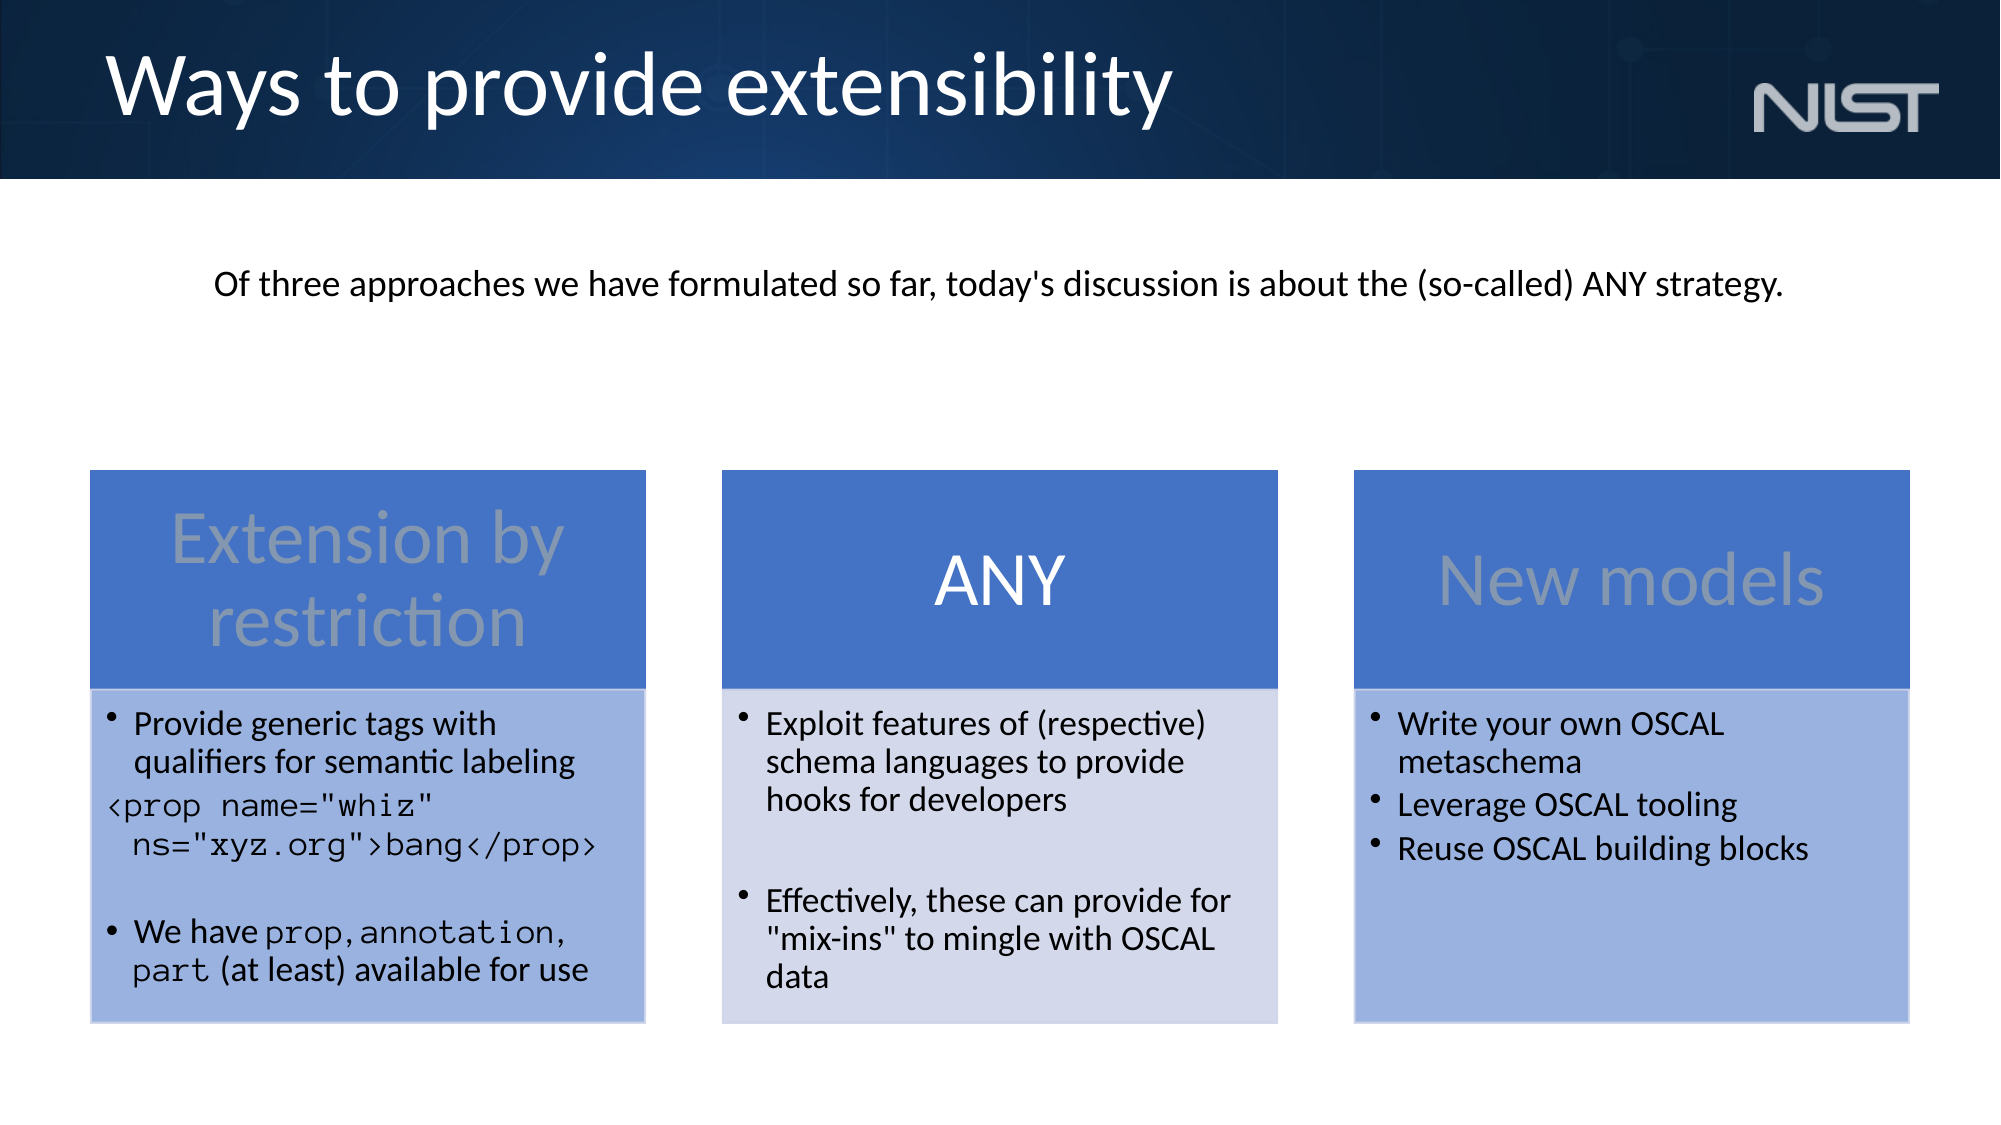

# Ways to provide extensibility
Of three approaches we have formulated so far, today's discussion is about the (so-called) ANY strategy.
Extension by restriction
Provide generic tags with qualifiers for semantic labeling
<prop name="whiz" ns="xyz.org">bang</prop>
We have prop, annotation, part (at least) available for use
ANY
Exploit features of (respective) schema languages to provide hooks for developers
Effectively, these can provide for "mix-ins" to mingle with OSCAL data
New models
Write your own OSCAL metaschema
Leverage OSCAL tooling
Reuse OSCAL building blocks